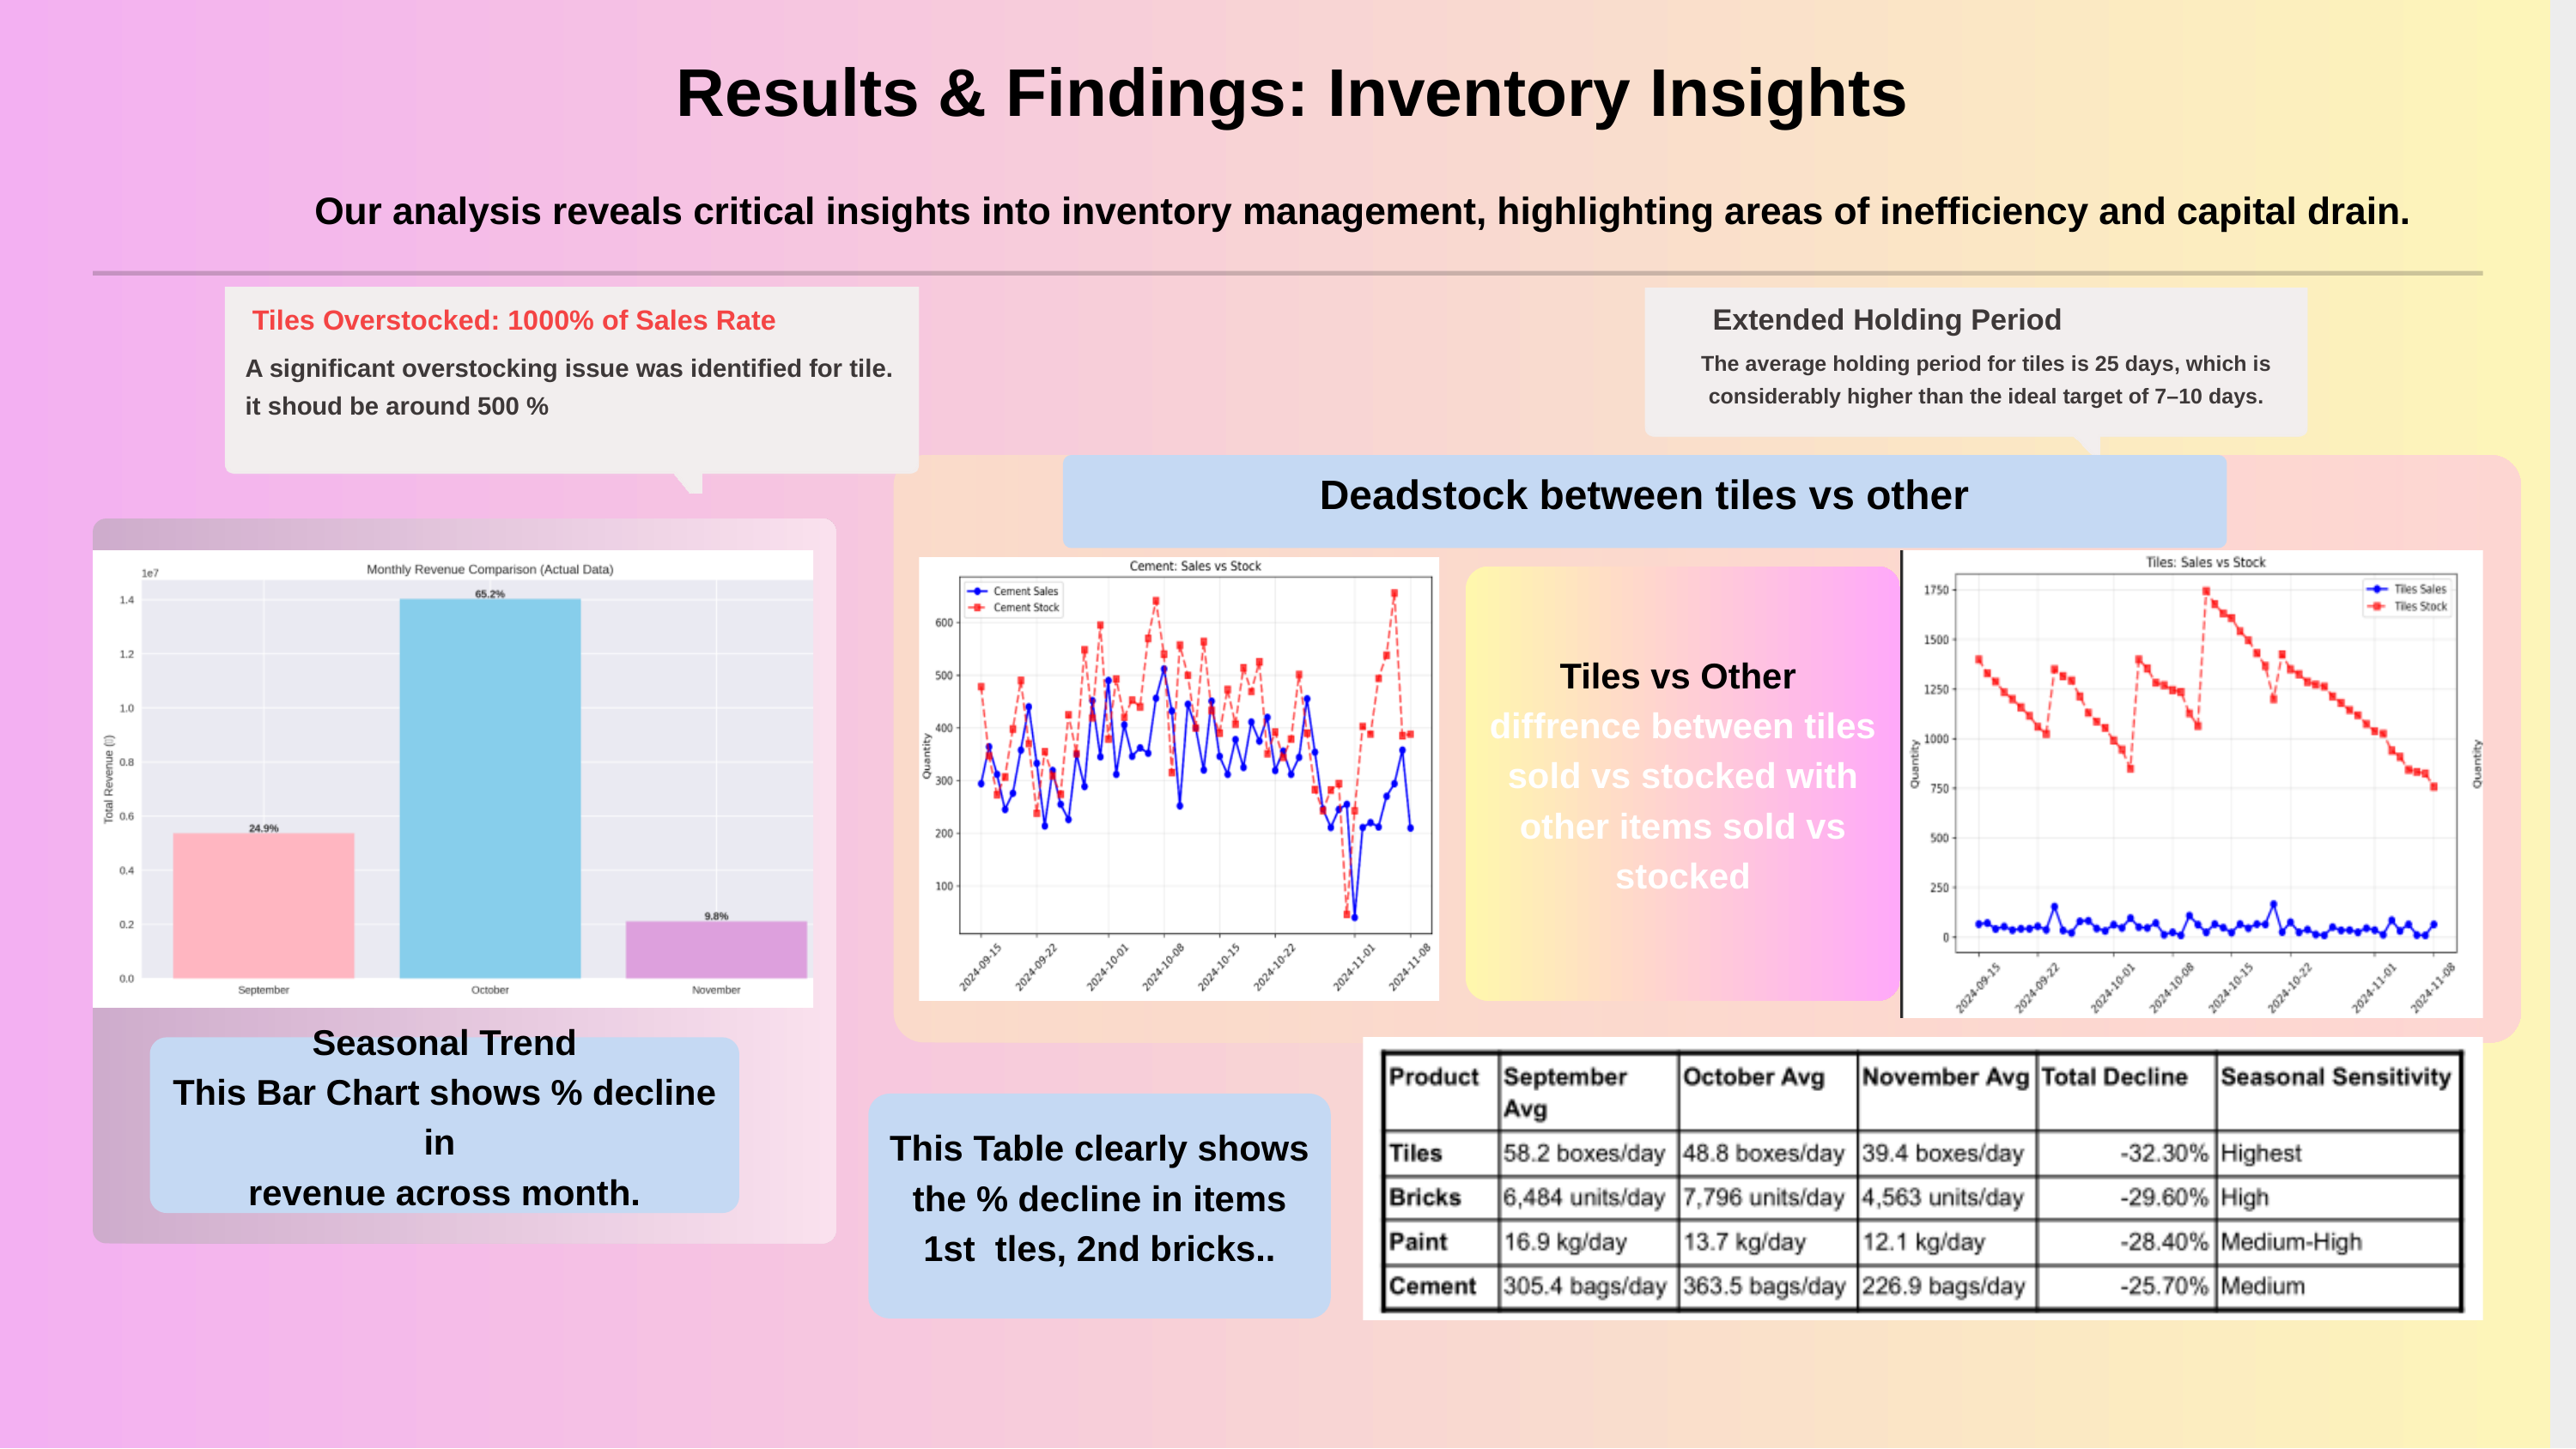

Results & Findings: Inventory Insights
Our analysis reveals critical insights into inventory management, highlighting areas of inefficiency and capital drain.

Extended Holding Period
Tiles Overstocked: 1000% of Sales Rate
The average holding period for tiles is 25 days, which is considerably higher than the ideal target of 7–10 days.
A significant overstocking issue was identified for tile.
it shoud be around 500 %

Deadstock between tiles vs other

Tiles vs Other
diffrence between tiles sold vs stocked with other items sold vs stocked

Seasonal Trend
This Bar Chart shows % decline in
revenue across month.

This Table clearly shows the % decline in items
1st  tles, 2nd bricks..